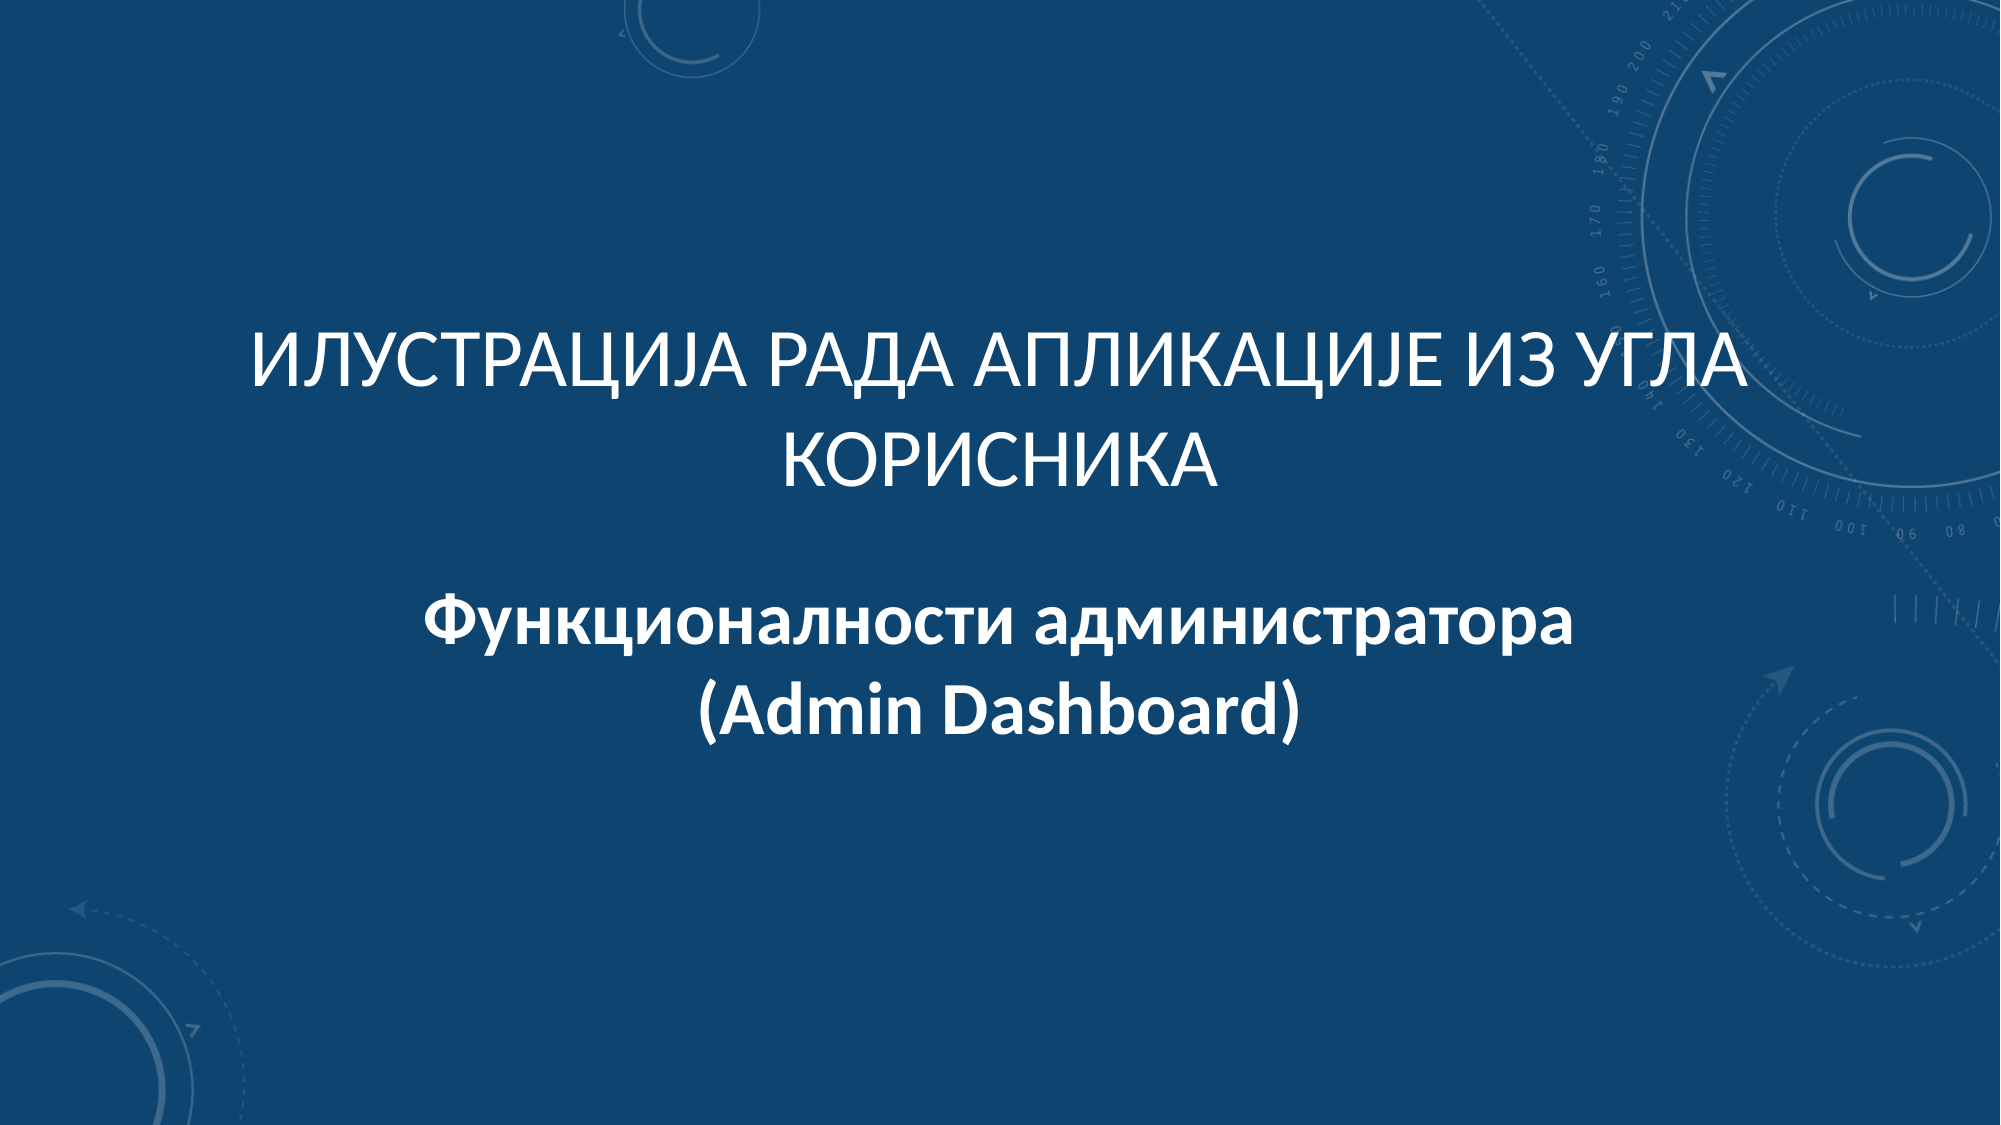

# Илустрација рада апликације из угла корисника
Функционалности администратора (Admin Dashboard)